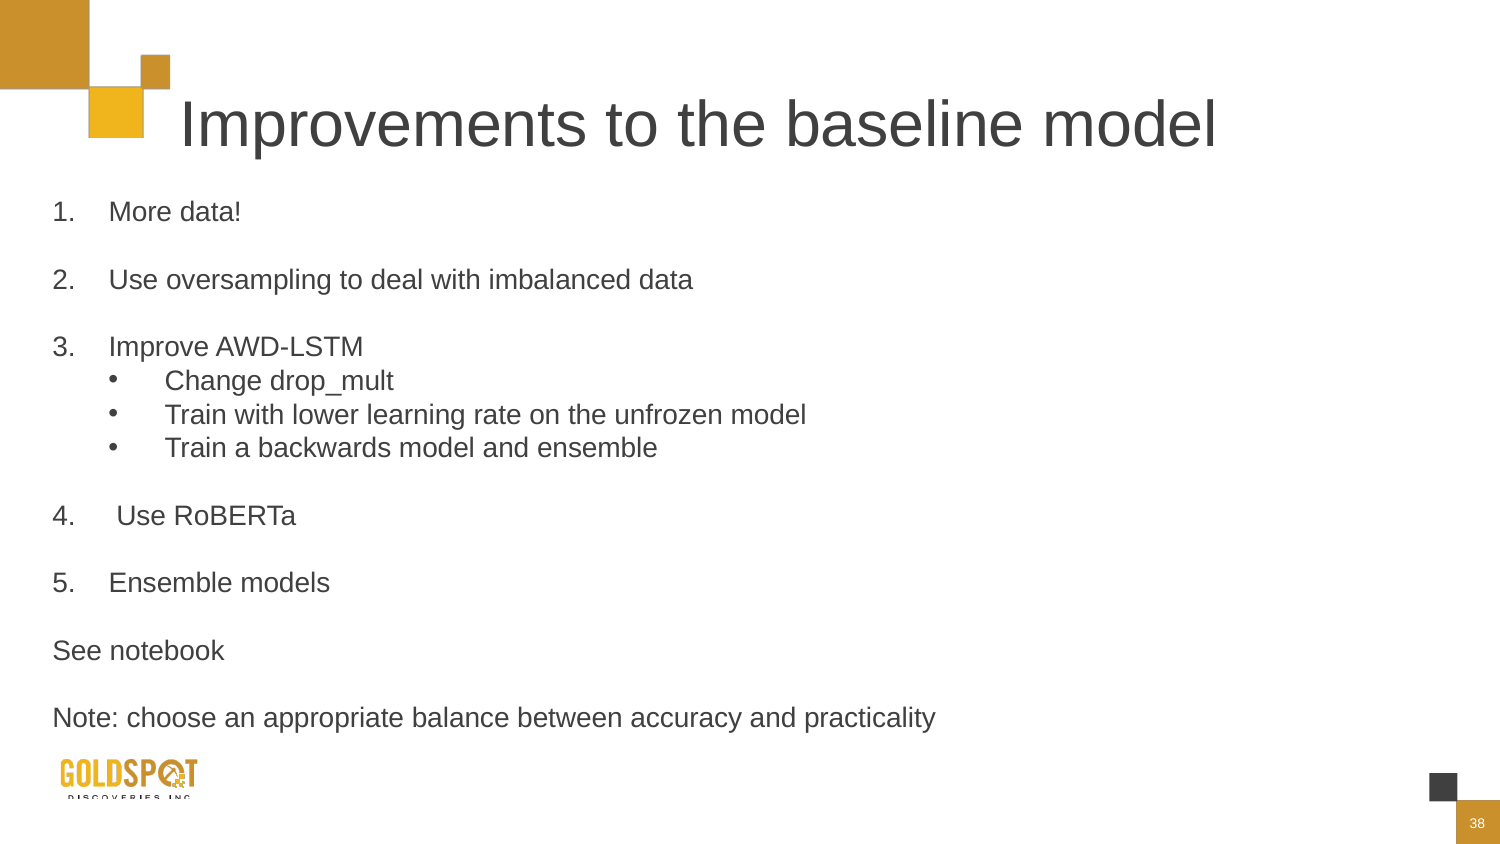

# Improvements to the baseline model
More data!

Use oversampling to deal with imbalanced data

Improve AWD-LSTM
Change drop_mult
Train with lower learning rate on the unfrozen model
Train a backwards model and ensemble

 Use RoBERTa

Ensemble models

See notebook

Note: choose an appropriate balance between accuracy and practicality
38